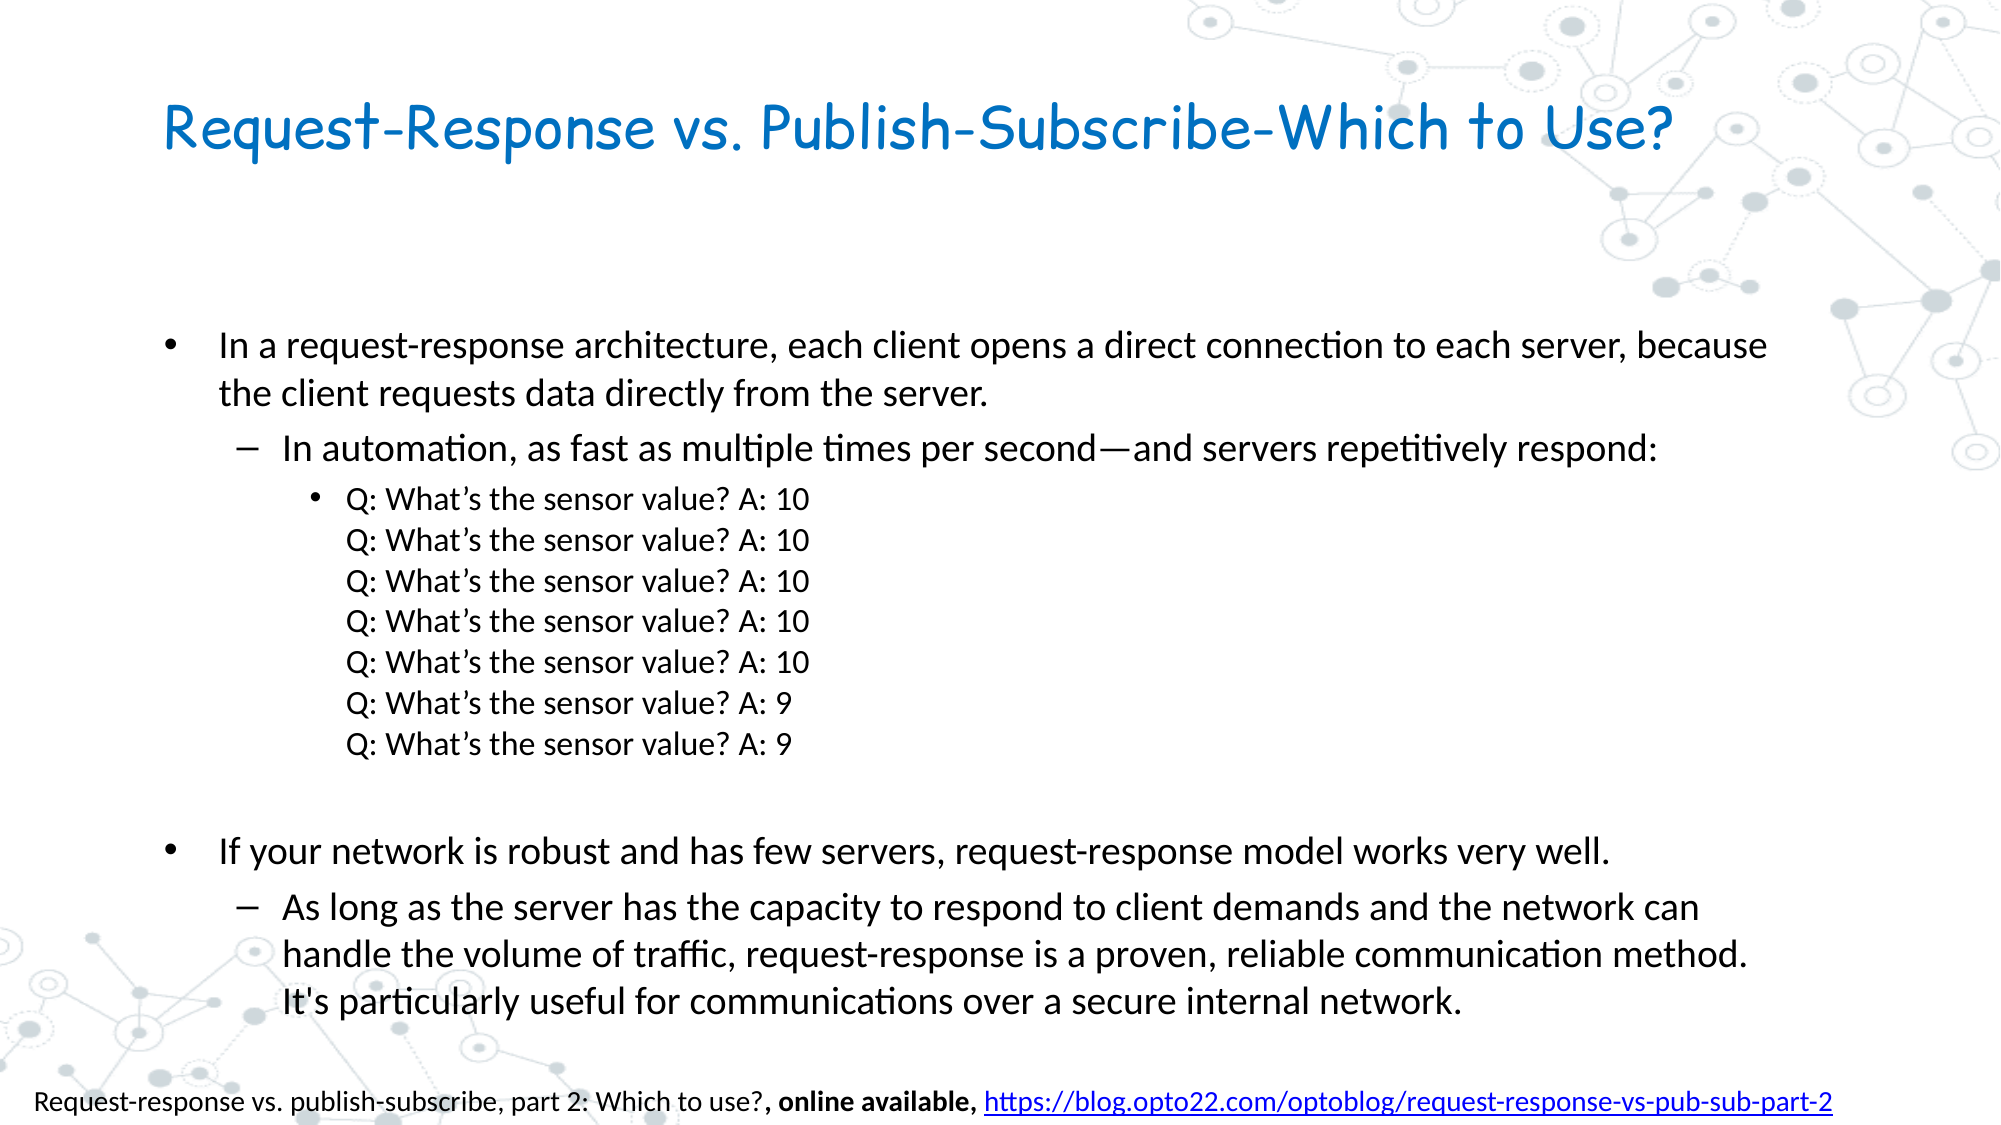

# Request-Response vs. Publish-Subscribe-Which to Use?
In a request-response architecture, each client opens a direct connection to each server, because the client requests data directly from the server.
In automation, as fast as multiple times per second—and servers repetitively respond:
Q: What’s the sensor value? A: 10
Q: What’s the sensor value? A: 10
Q: What’s the sensor value? A: 10
Q: What’s the sensor value? A: 10
Q: What’s the sensor value? A: 10
Q: What’s the sensor value? A: 9
Q: What’s the sensor value? A: 9

If your network is robust and has few servers, request-response model works very well.
As long as the server has the capacity to respond to client demands and the network can handle the volume of traffic, request-response is a proven, reliable communication method. It's particularly useful for communications over a secure internal network.

Request-response vs. publish-subscribe, part 2: Which to use?, online available, https://blog.opto22.com/optoblog/request-response-vs-pub-sub-part-2